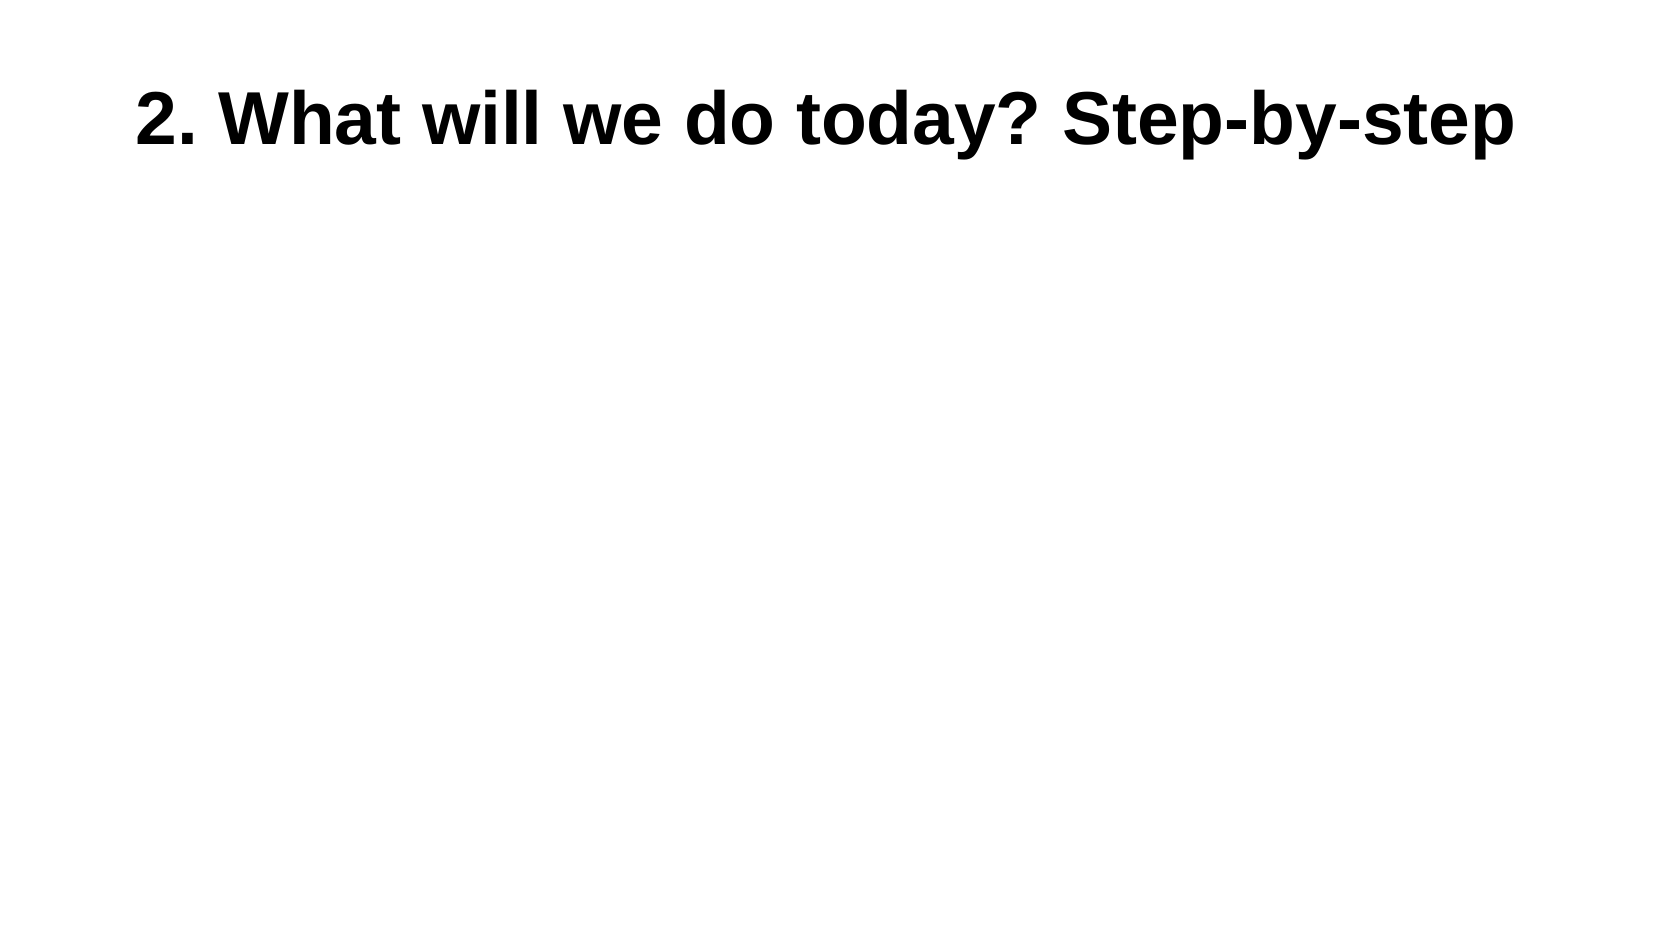

2. What will we do today? Step-by-step